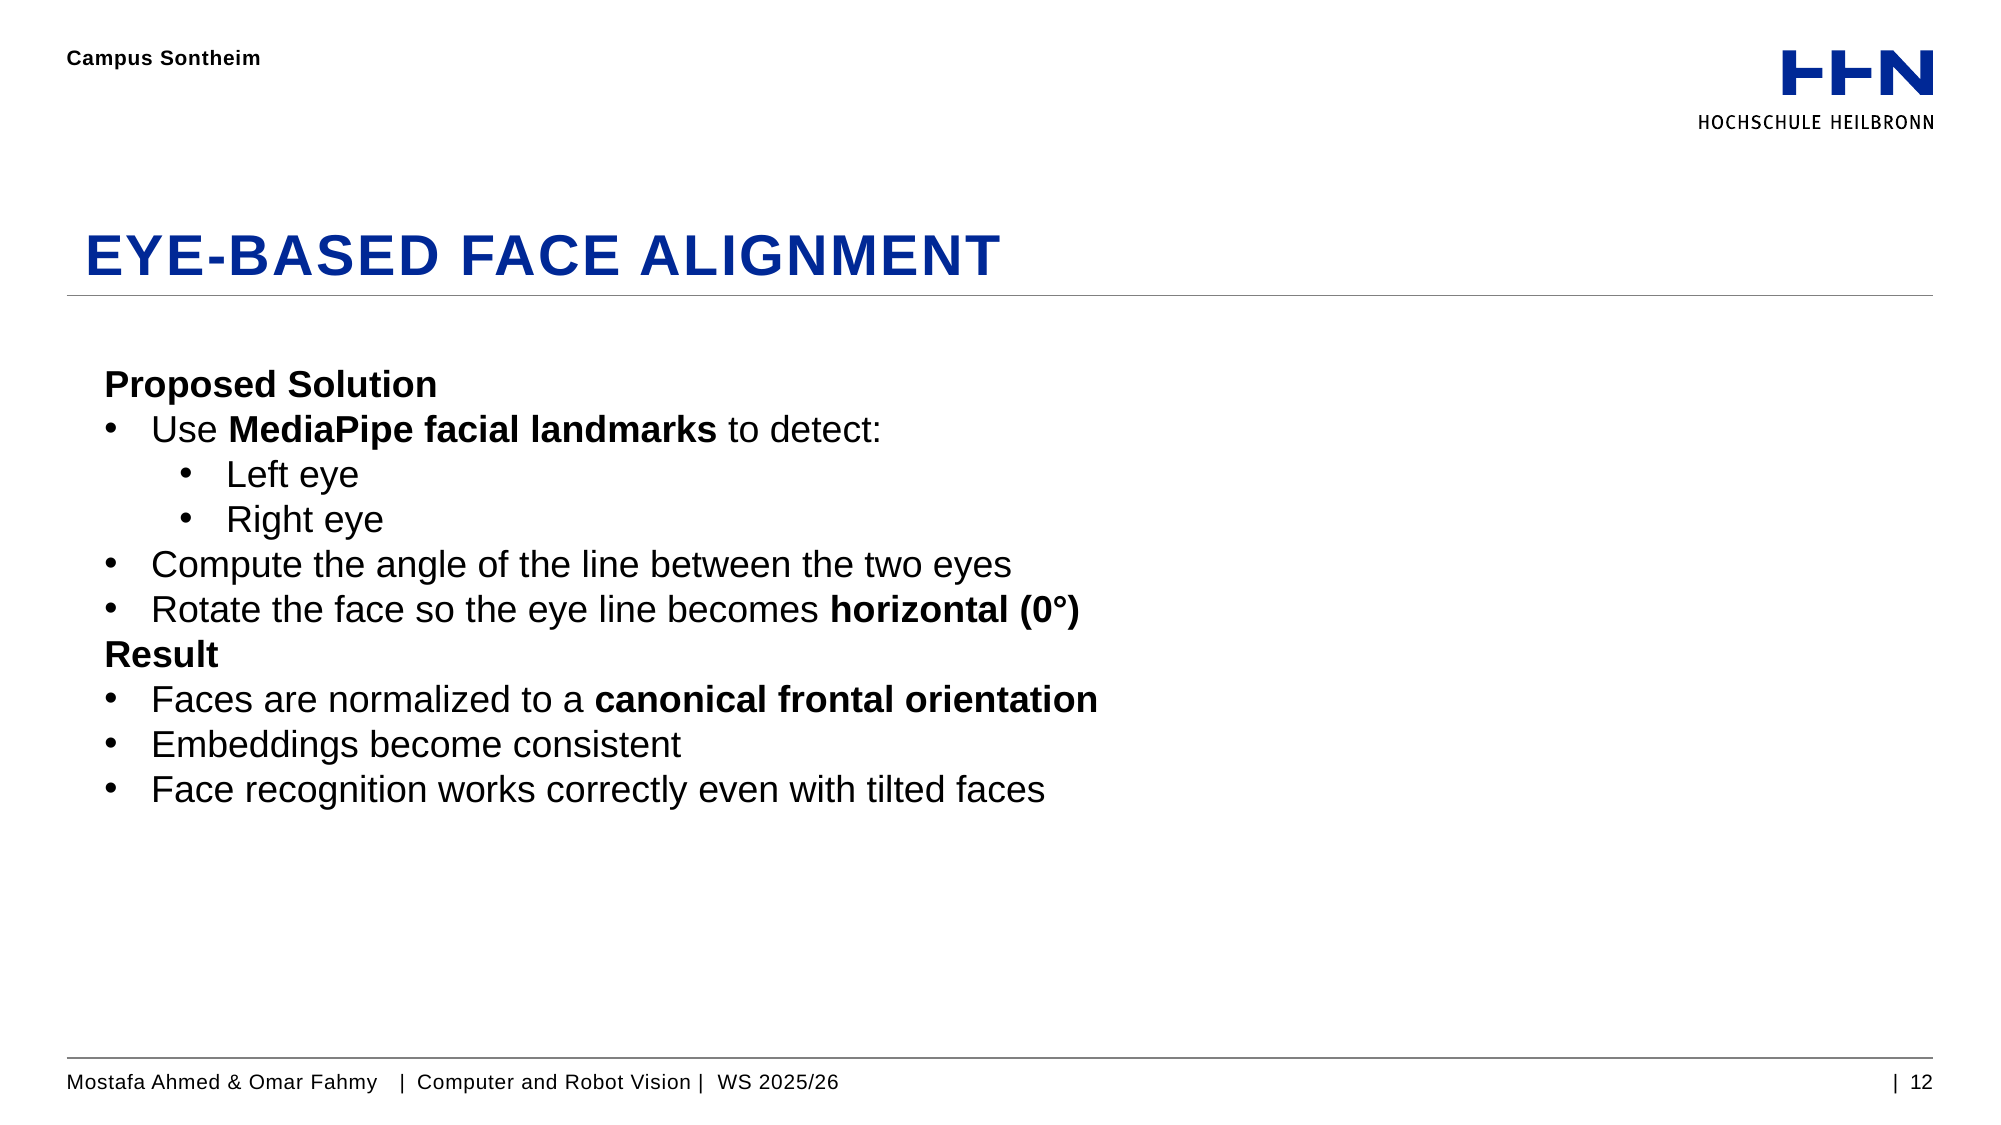

Campus Sontheim
# Eye-Based Face Alignment
Proposed Solution
Use MediaPipe facial landmarks to detect:
Left eye
Right eye
Compute the angle of the line between the two eyes
Rotate the face so the eye line becomes horizontal (0°)
Result
Faces are normalized to a canonical frontal orientation
Embeddings become consistent
Face recognition works correctly even with tilted faces
Mostafa Ahmed & Omar Fahmy | Computer and Robot Vision |  WS 2025/26
|  12